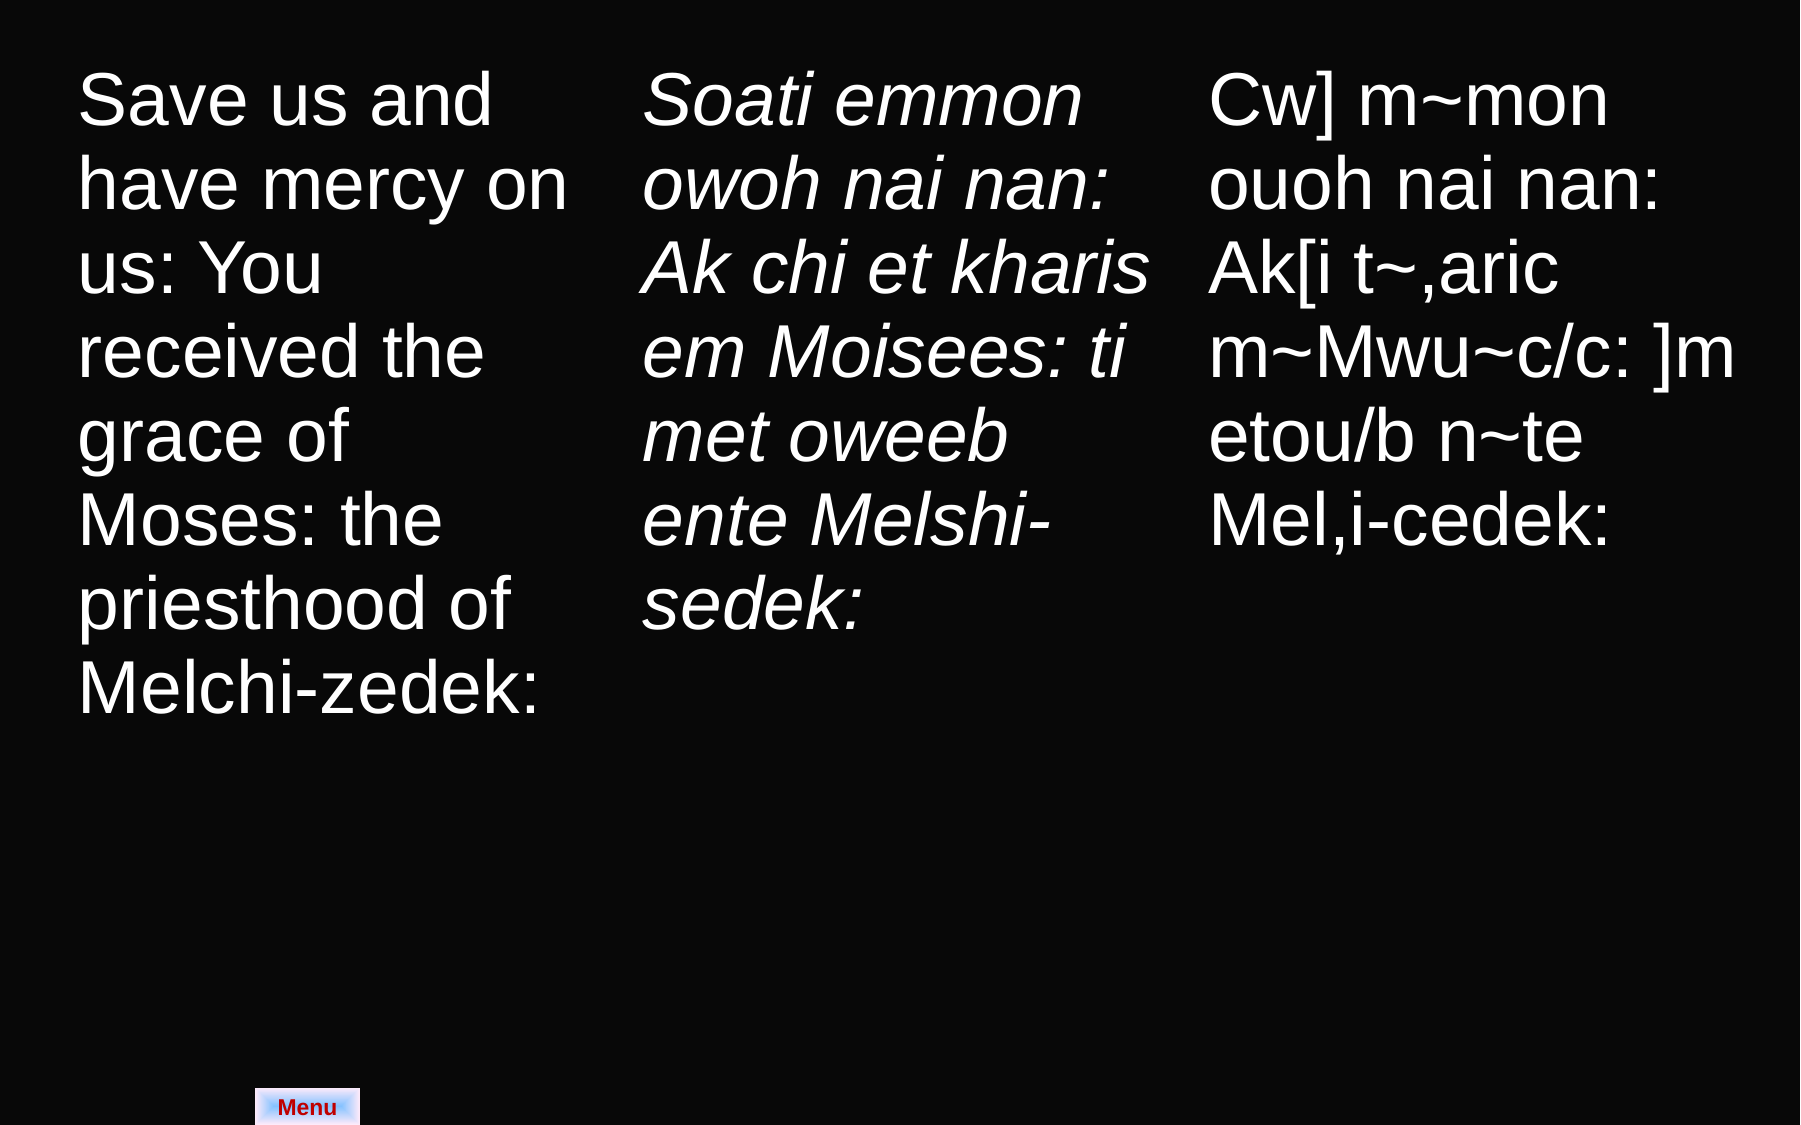

| Save us and have mercy on us: You received the grace of Moses: the priesthood of Melchi-zedek: | Soati emmon owoh nai nan: Ak chi et kharis em Moisees: ti met oweeb ente Melshi-sedek: | Cw] m~mon ouoh nai nan: Ak[i t~,aric m~Mwu~c/c: ]metou/b n~te Mel,i-cedek: |
| --- | --- | --- |

Menu